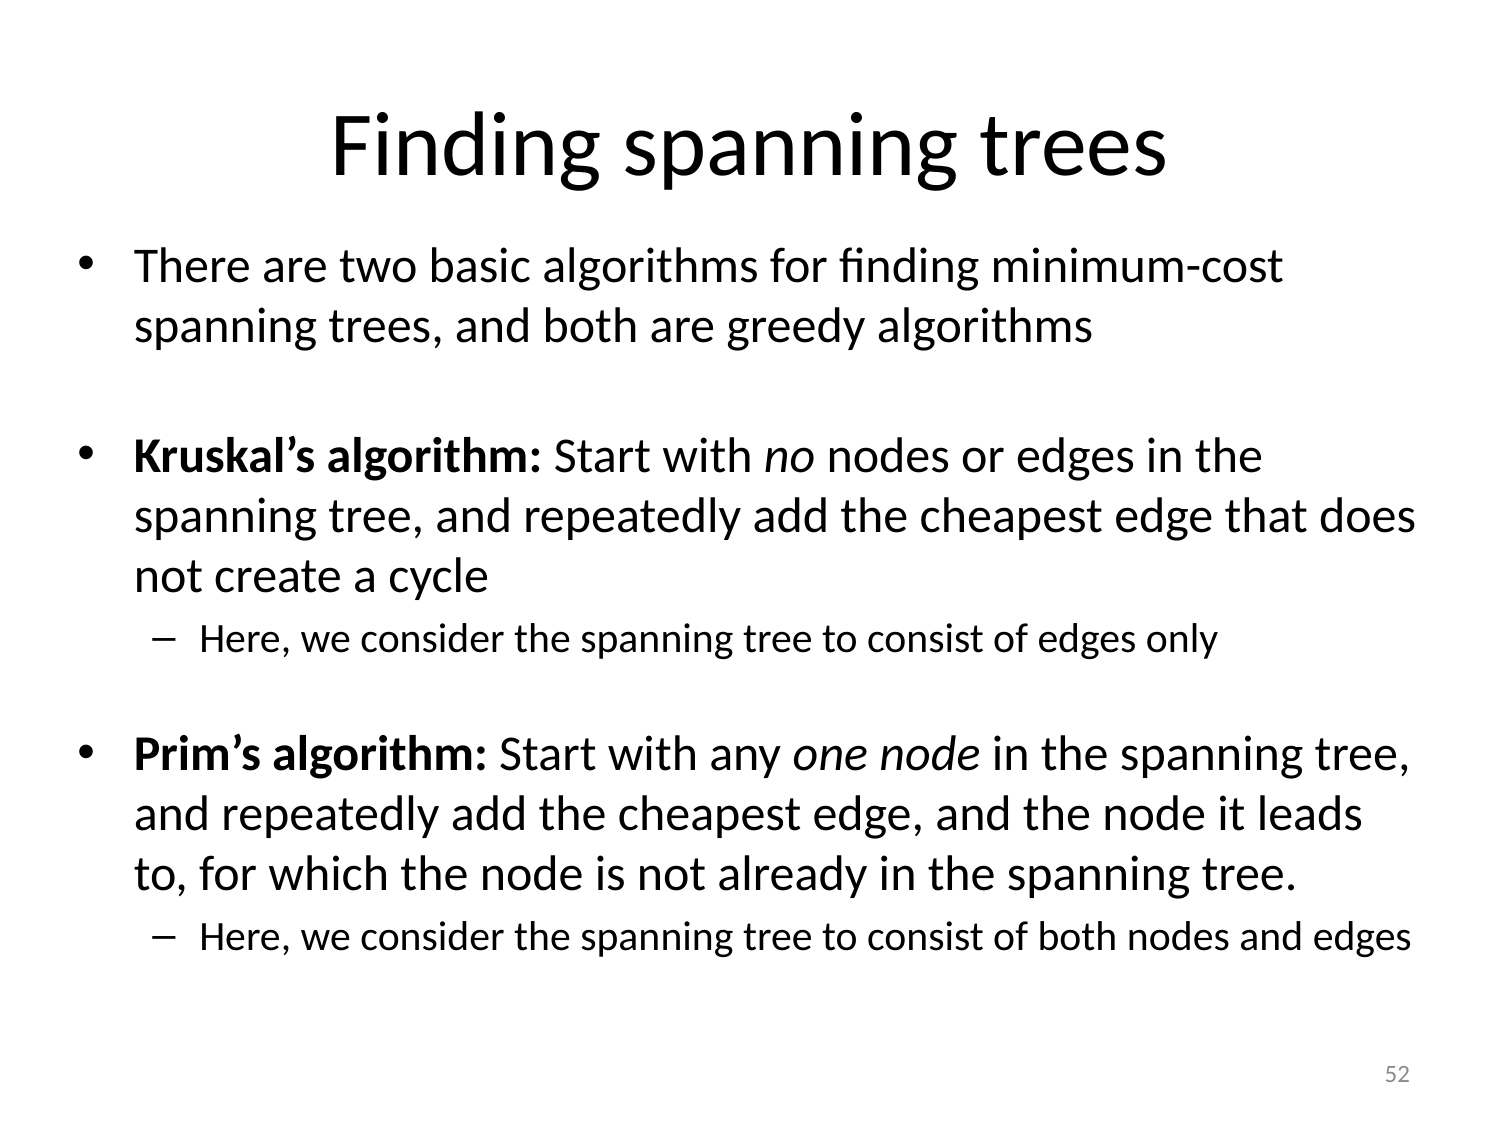

# Finding spanning trees
There are two basic algorithms for finding minimum-cost spanning trees, and both are greedy algorithms
Kruskal’s algorithm: Start with no nodes or edges in the spanning tree, and repeatedly add the cheapest edge that does not create a cycle
Here, we consider the spanning tree to consist of edges only
Prim’s algorithm: Start with any one node in the spanning tree, and repeatedly add the cheapest edge, and the node it leads to, for which the node is not already in the spanning tree.
Here, we consider the spanning tree to consist of both nodes and edges
52